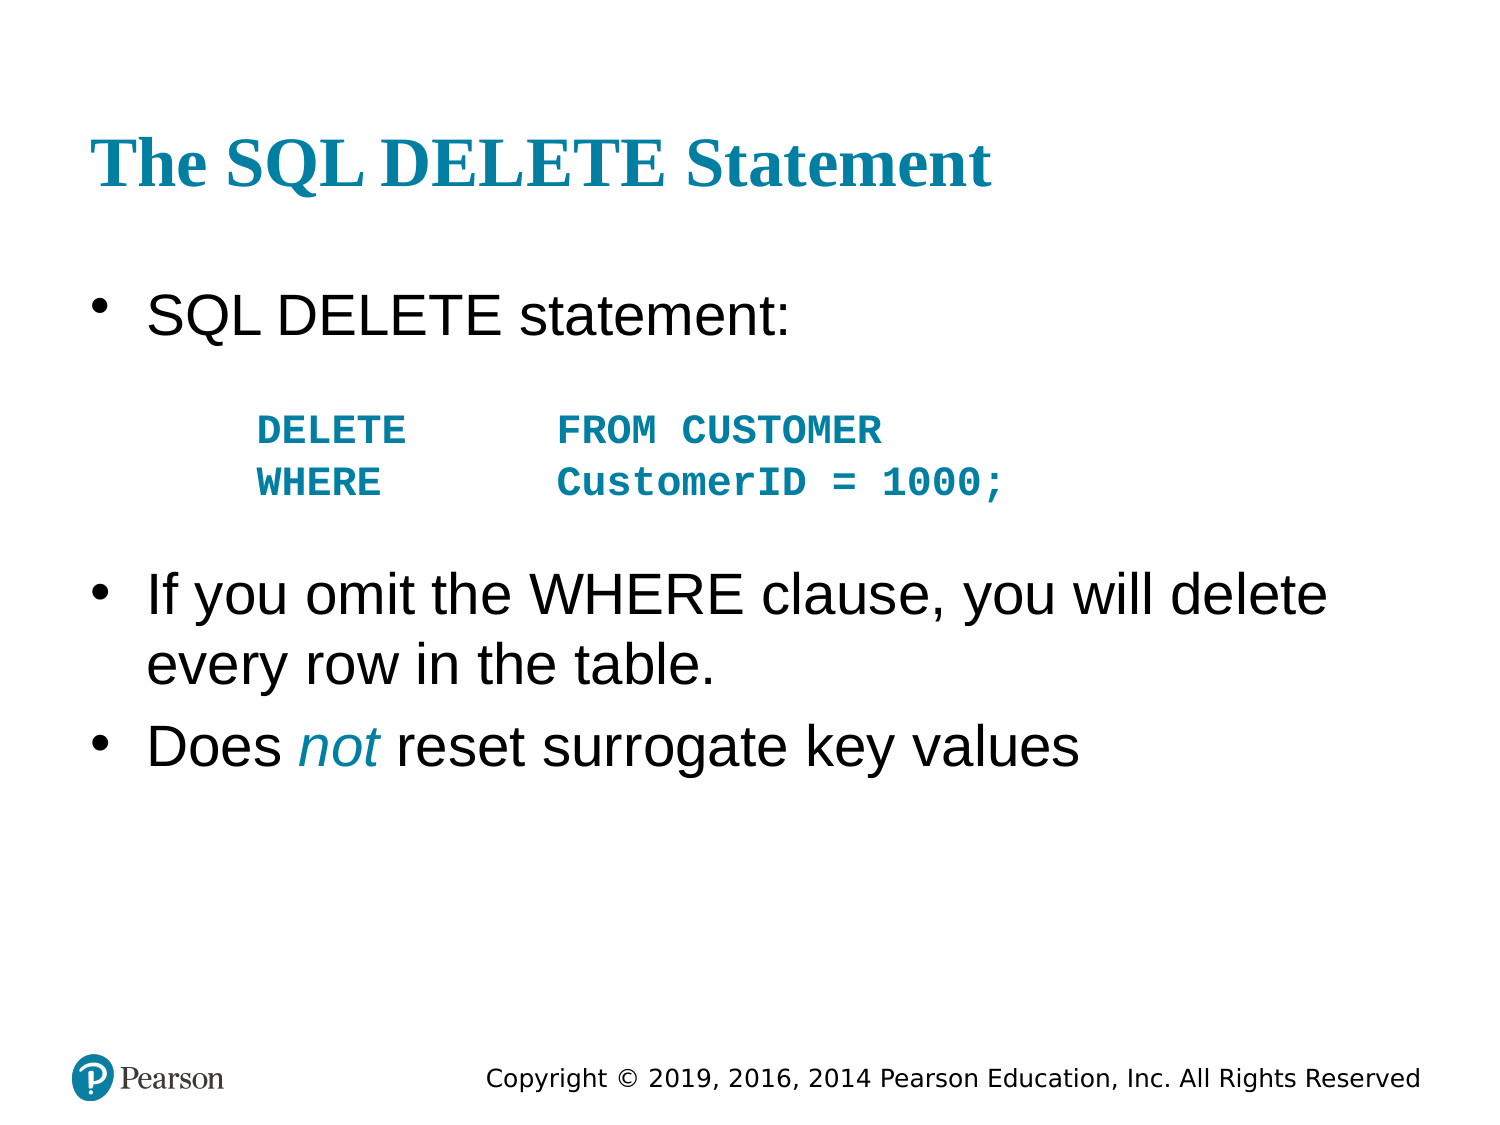

# The SQL DELETE Statement
SQL DELETE statement:

	DELETE 	FROM CUSTOMER
	WHERE 	CustomerID = 1000;

If you omit the WHERE clause, you will delete every row in the table.
Does not reset surrogate key values